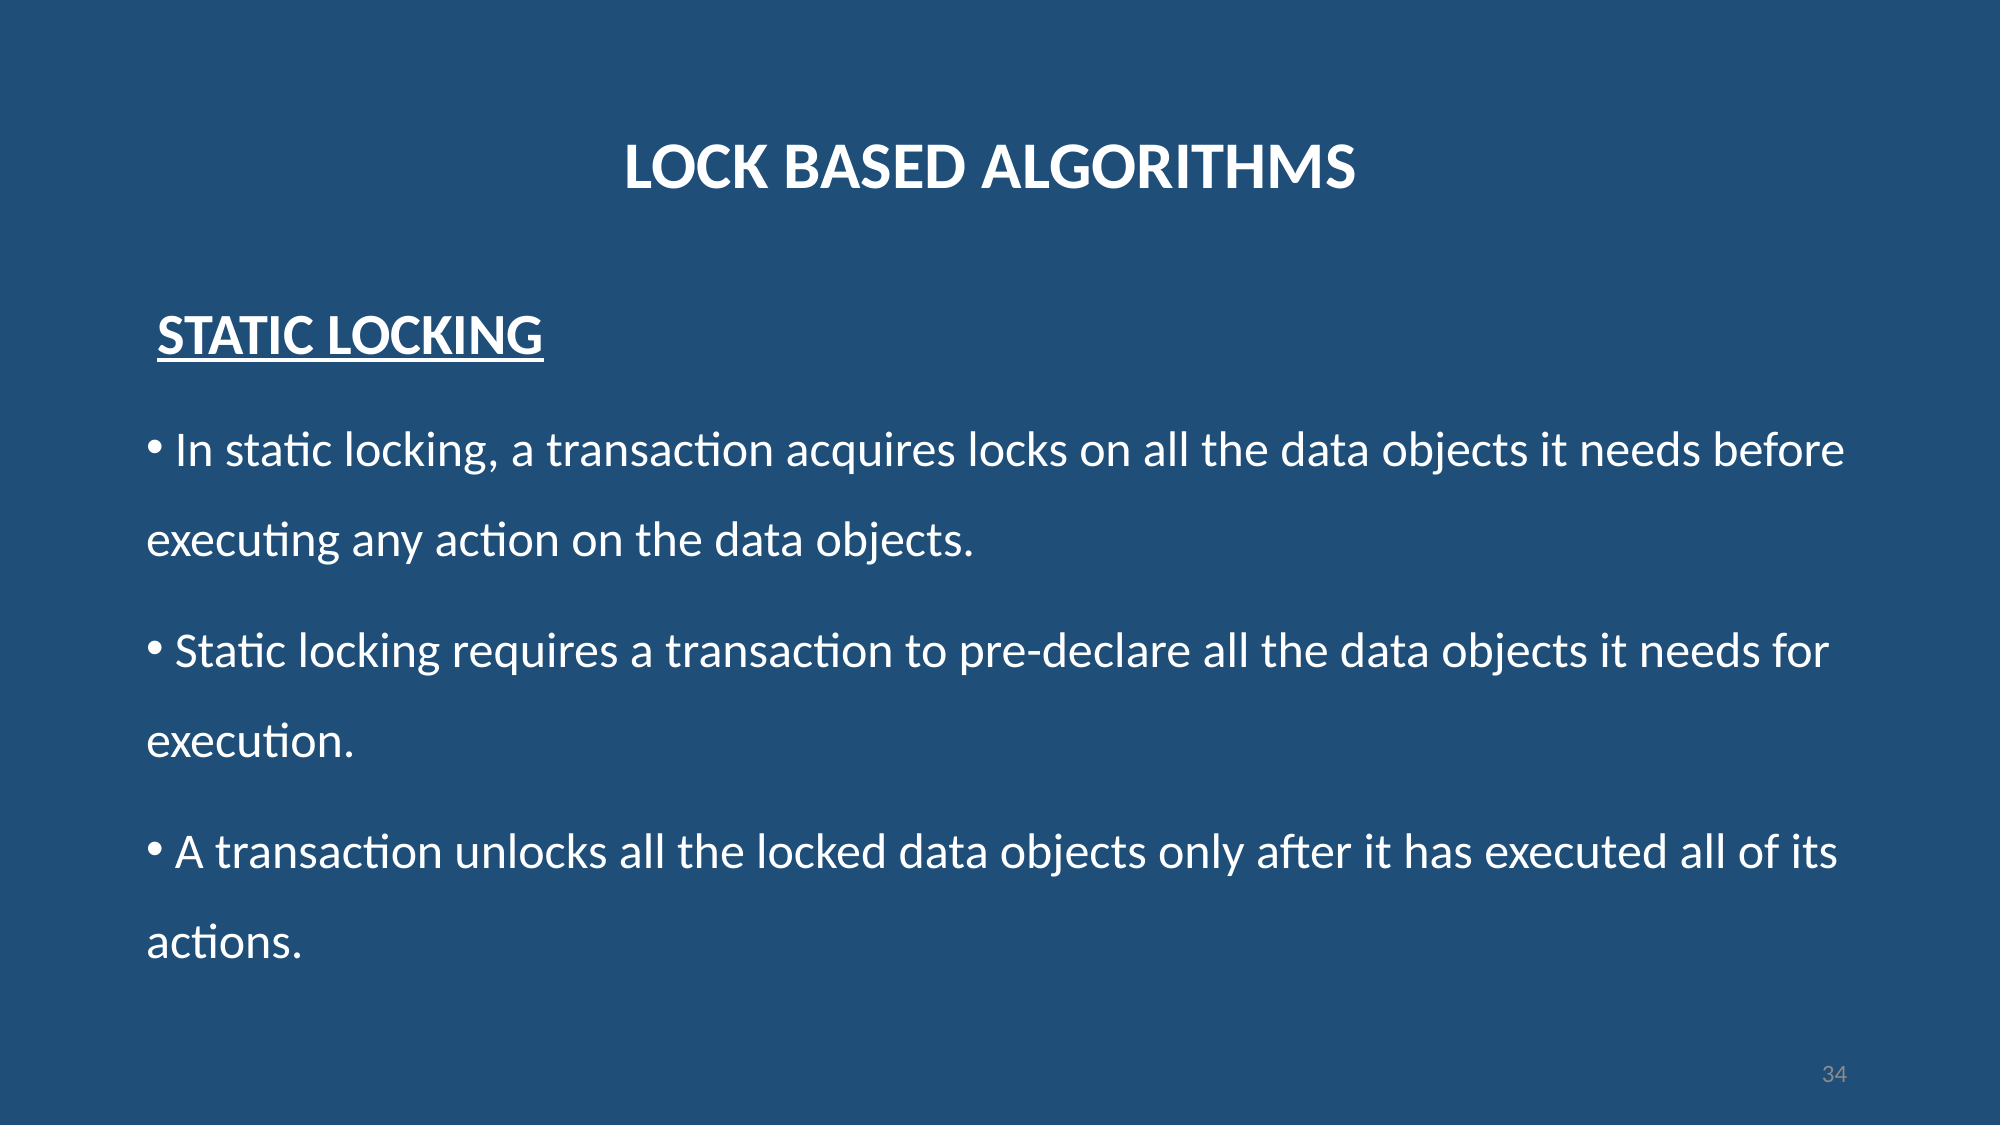

# LOCK BASED ALGORITHMS
 STATIC LOCKING
 In static locking, a transaction acquires locks on all the data objects it needs before executing any action on the data objects.
 Static locking requires a transaction to pre-declare all the data objects it needs for execution.
 A transaction unlocks all the locked data objects only after it has executed all of its actions.
34